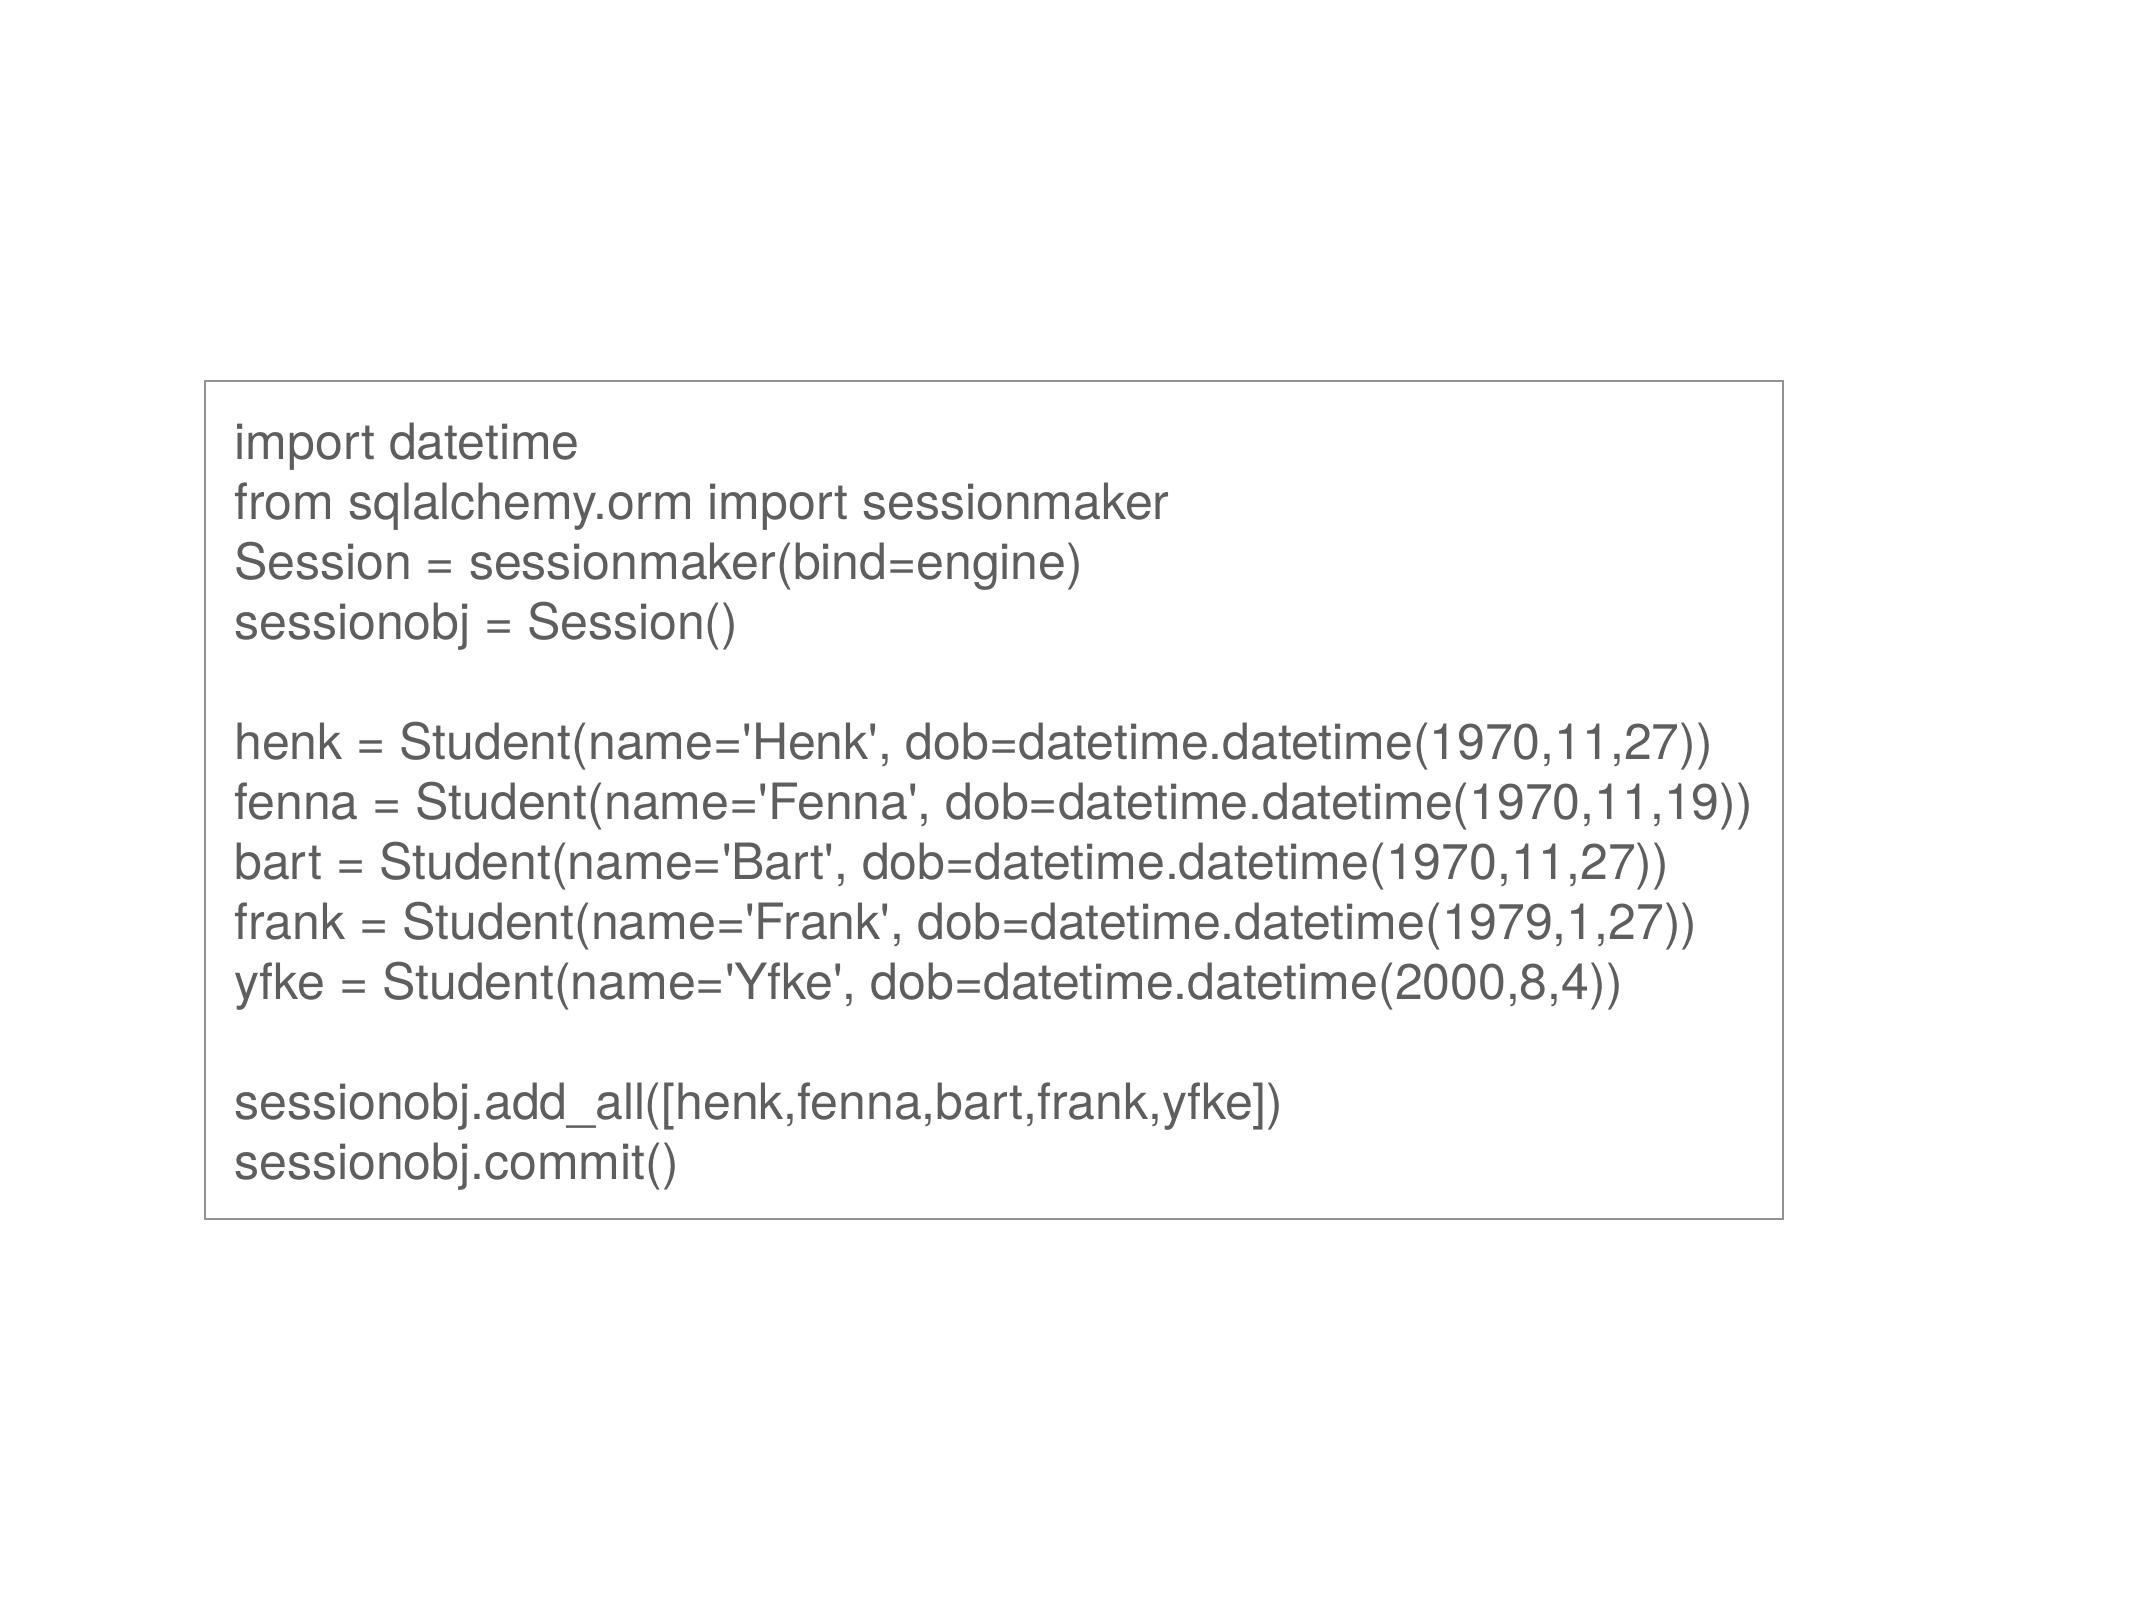

import datetime
from sqlalchemy.orm import sessionmaker
Session = sessionmaker(bind=engine)
sessionobj = Session()

henk = Student(name='Henk', dob=datetime.datetime(1970,11,27))
fenna = Student(name='Fenna', dob=datetime.datetime(1970,11,19))
bart = Student(name='Bart', dob=datetime.datetime(1970,11,27))
frank = Student(name='Frank', dob=datetime.datetime(1979,1,27))
yfke = Student(name='Yfke', dob=datetime.datetime(2000,8,4))

sessionobj.add_all([henk,fenna,bart,frank,yfke])
sessionobj.commit()